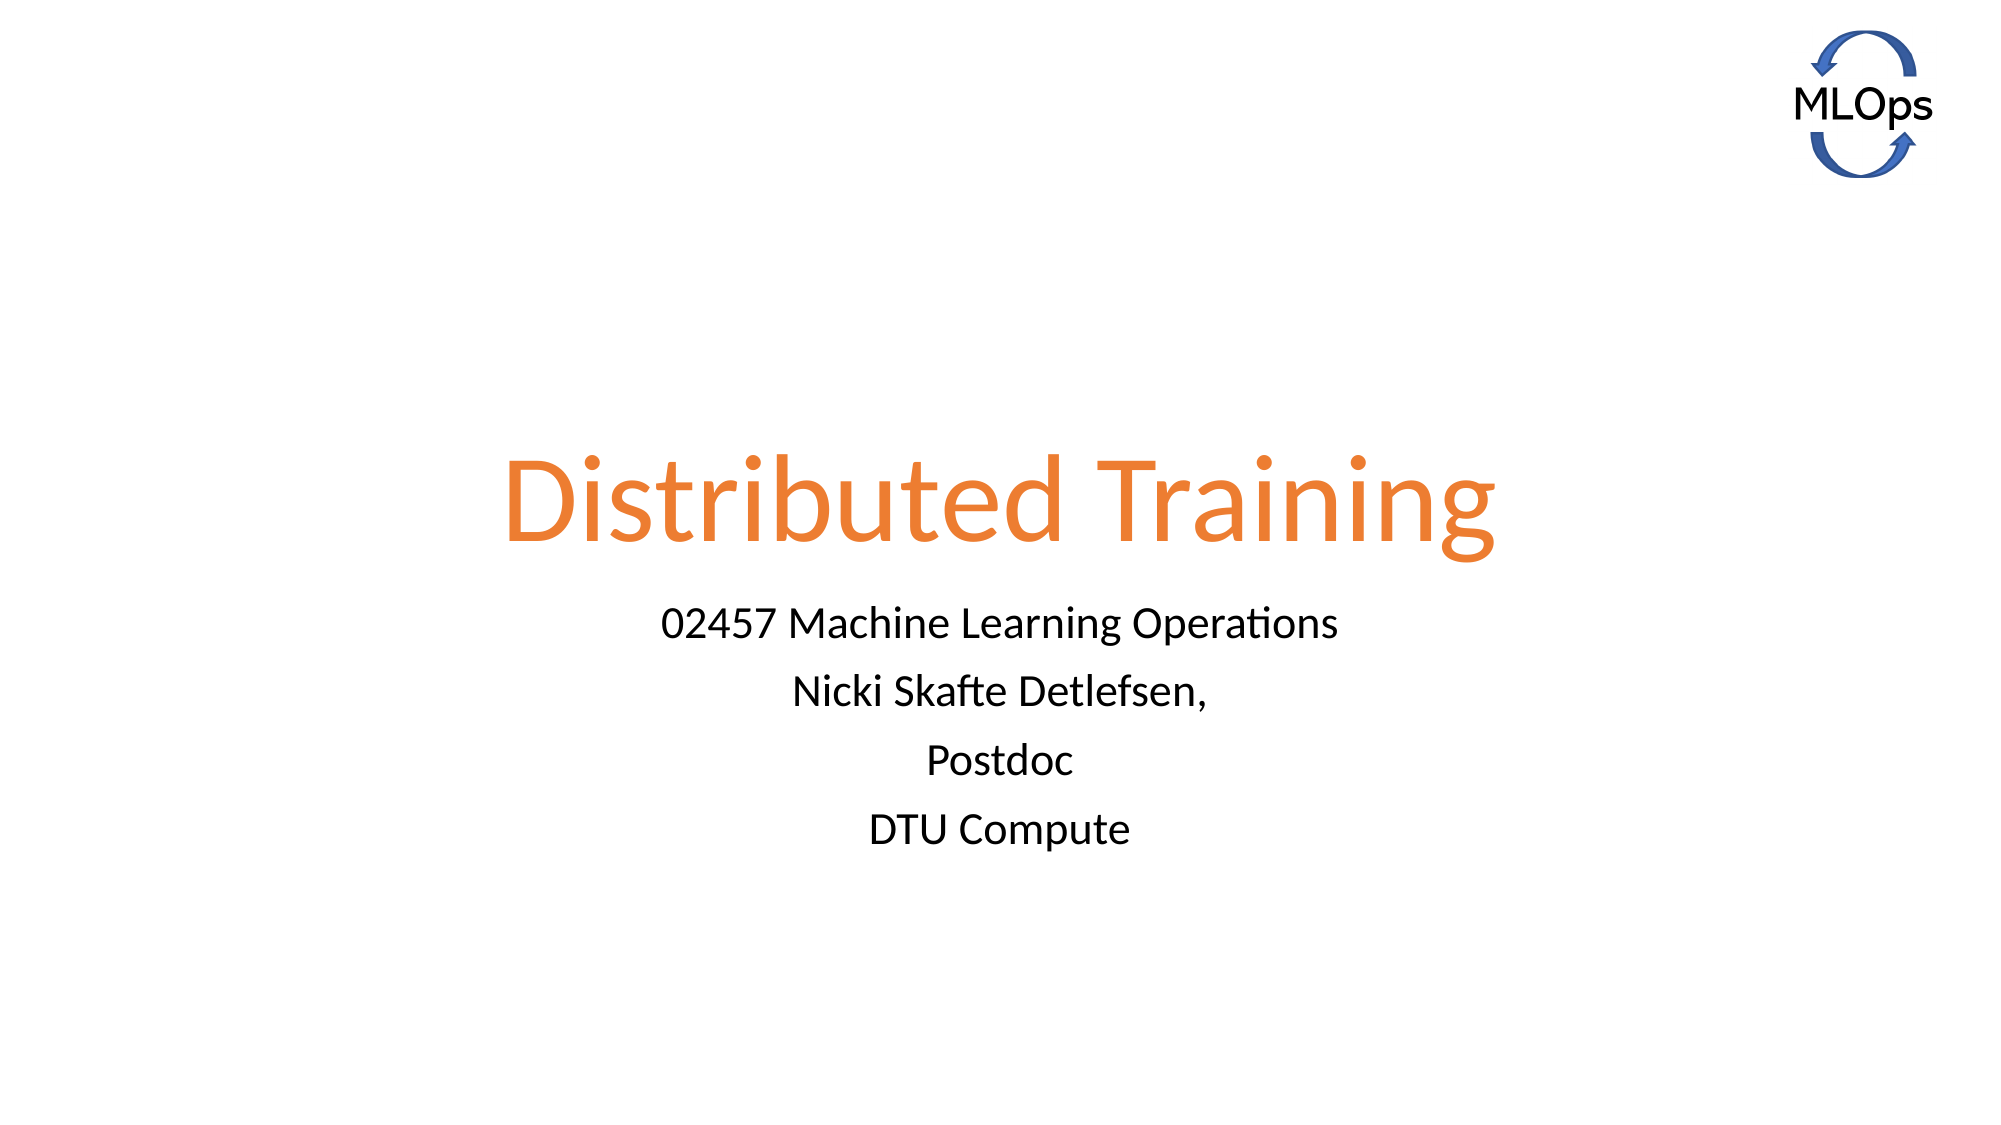

# Distributed Training
02457 Machine Learning Operations
Nicki Skafte Detlefsen,
Postdoc
DTU Compute